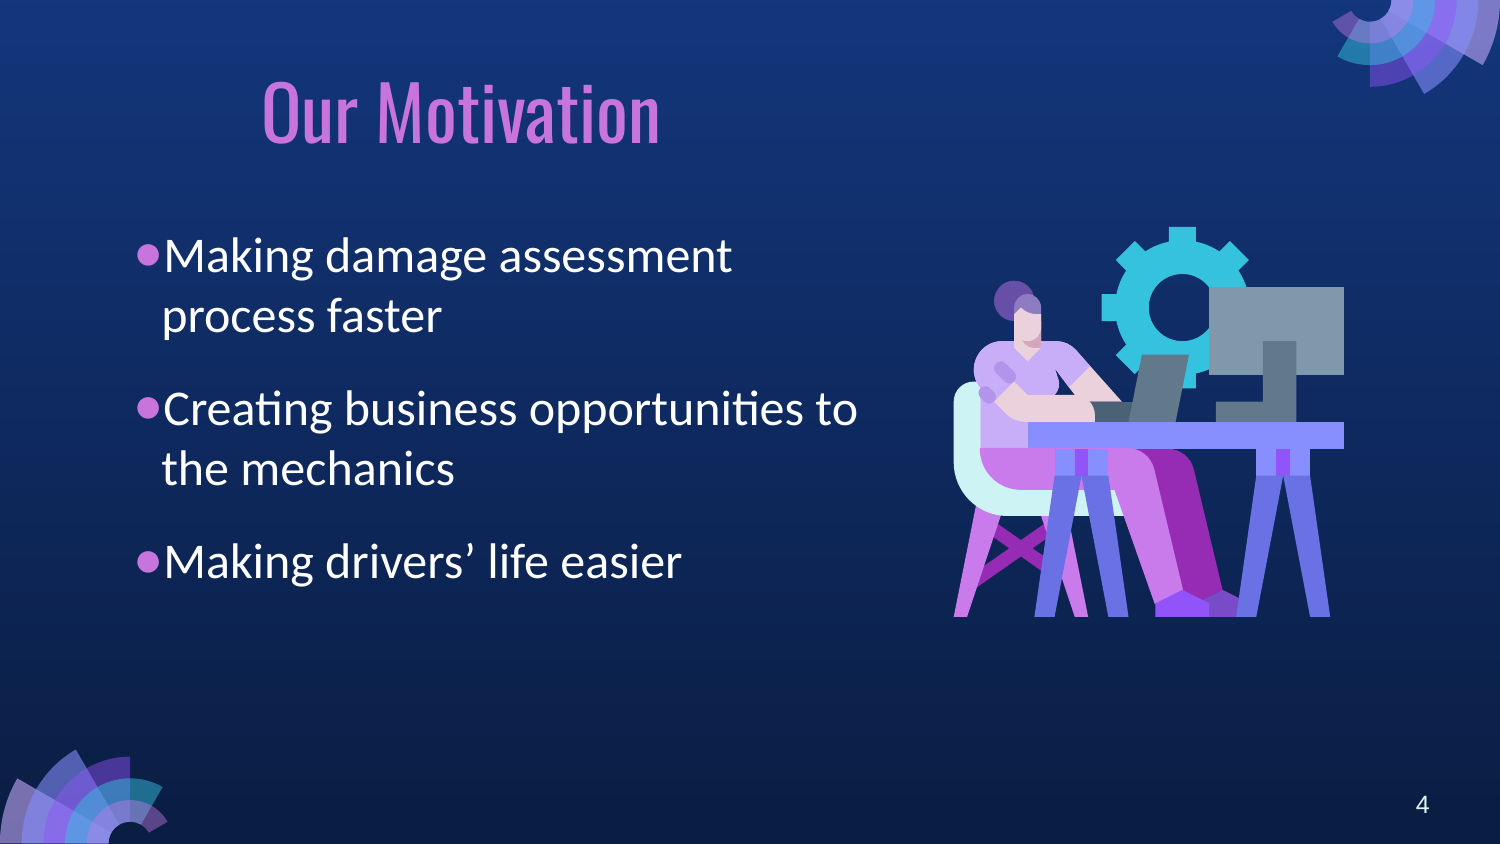

# Our Motivation

Making damage assessment process faster
Creating business opportunities to the mechanics
Making drivers’ life easier

4